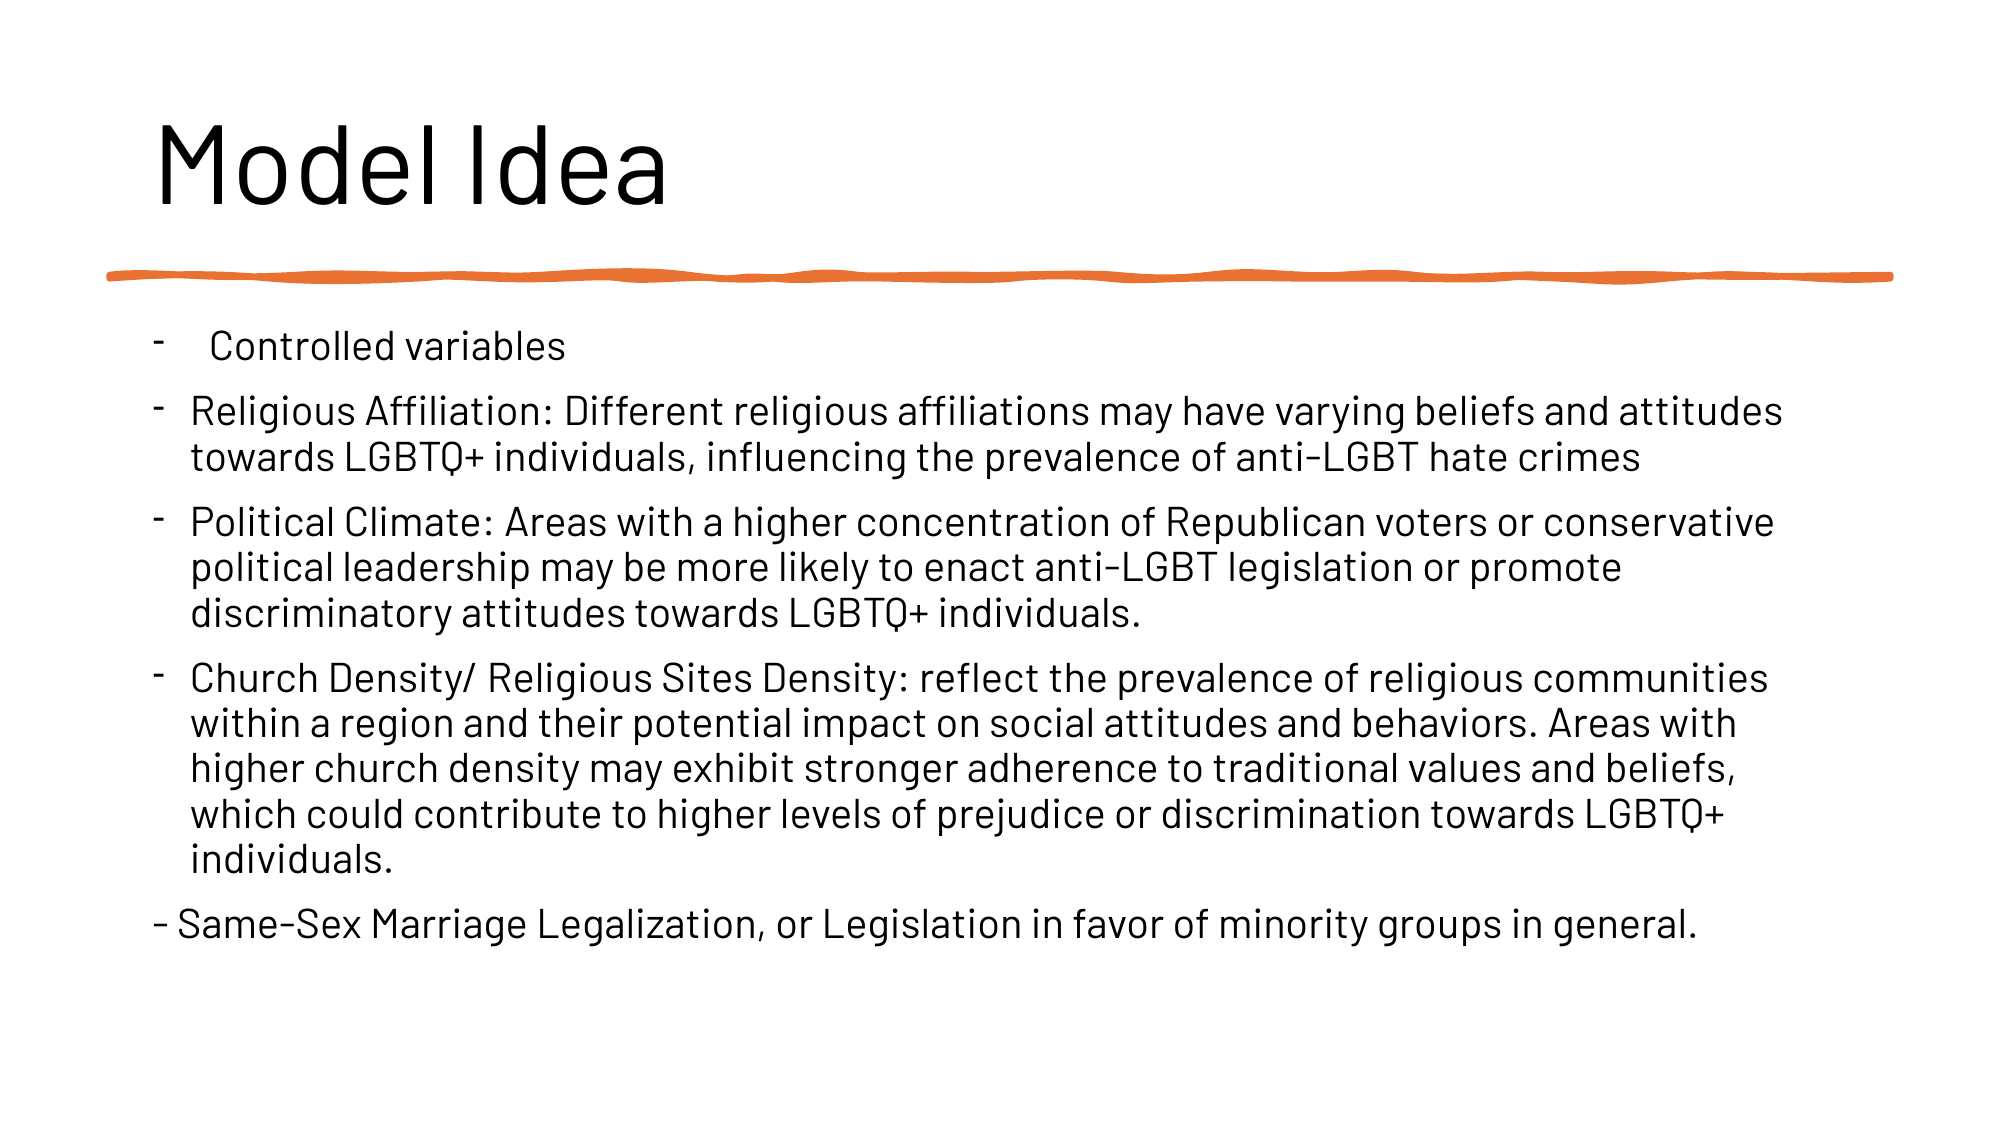

# Model Idea

Controlled variables
Religious Affiliation: Different religious affiliations may have varying beliefs and attitudes towards LGBTQ+ individuals, influencing the prevalence of anti-LGBT hate crimes
Political Climate: Areas with a higher concentration of Republican voters or conservative political leadership may be more likely to enact anti-LGBT legislation or promote discriminatory attitudes towards LGBTQ+ individuals.
Church Density/ Religious Sites Density: reflect the prevalence of religious communities within a region and their potential impact on social attitudes and behaviors. Areas with higher church density may exhibit stronger adherence to traditional values and beliefs, which could contribute to higher levels of prejudice or discrimination towards LGBTQ+ individuals.
- Same-Sex Marriage Legalization, or Legislation in favor of minority groups in general.